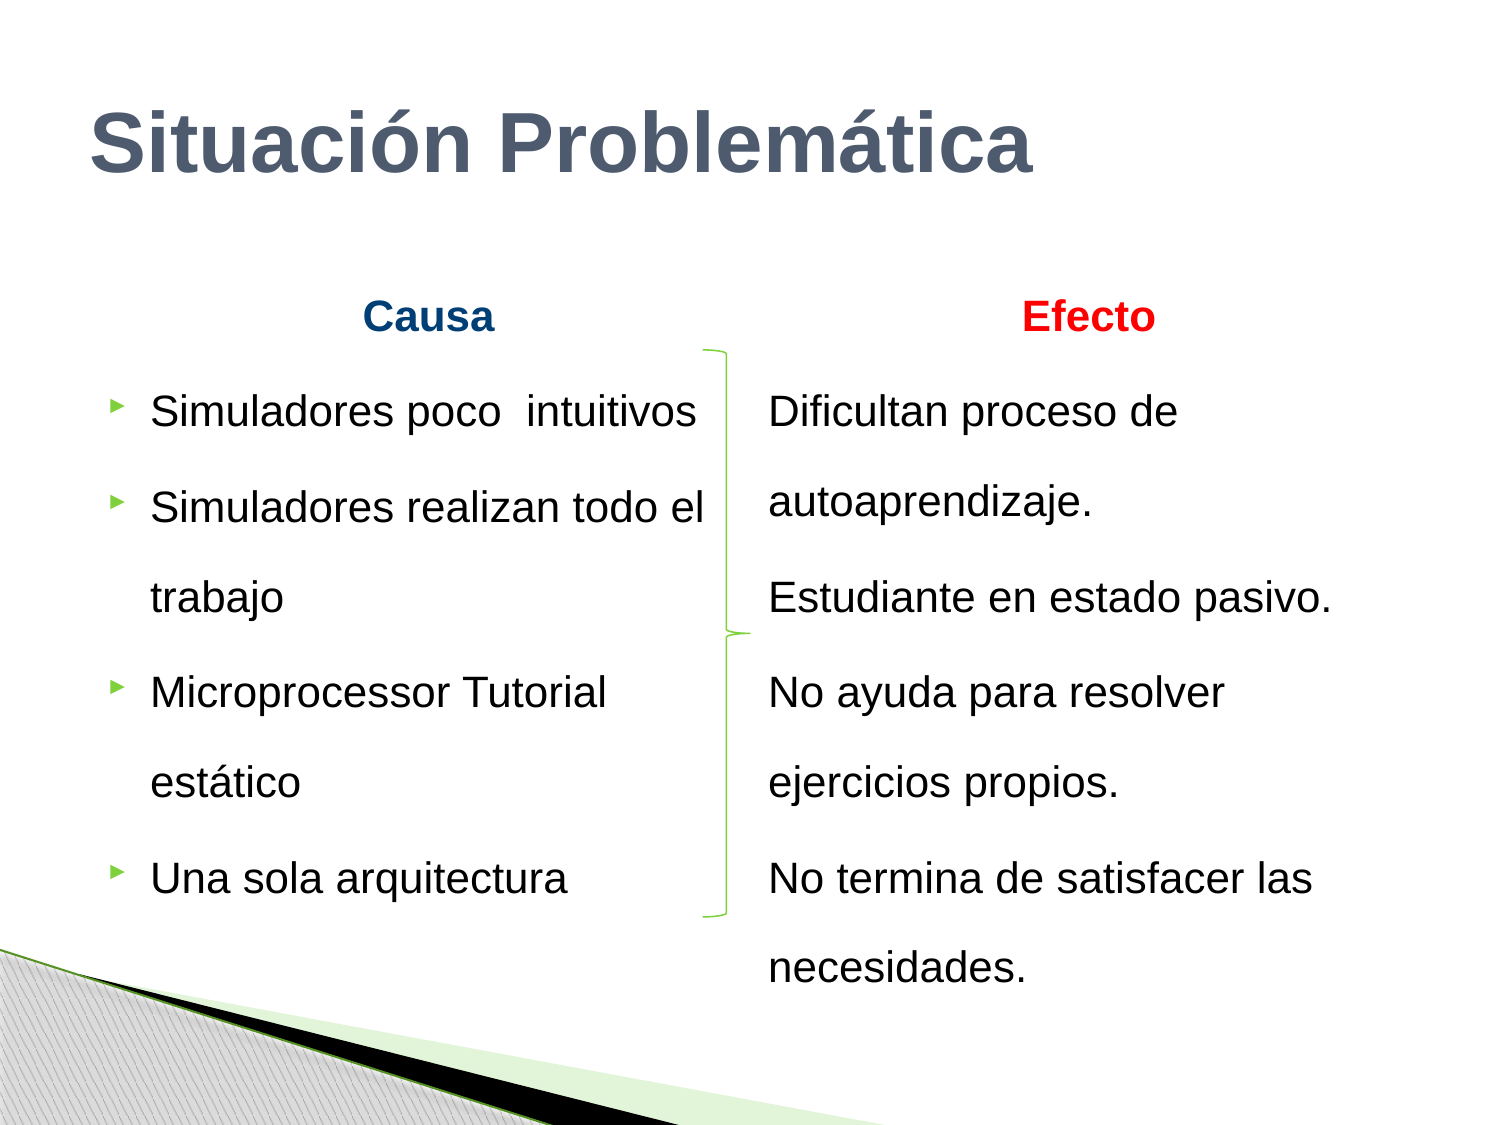

# Situación Problemática
Causa
Simuladores poco  intuitivos
Simuladores realizan todo el trabajo
Microprocessor Tutorial estático
Una sola arquitectura
Efecto
Dificultan proceso de autoaprendizaje.
Estudiante en estado pasivo.
No ayuda para resolver ejercicios propios.
No termina de satisfacer las necesidades.